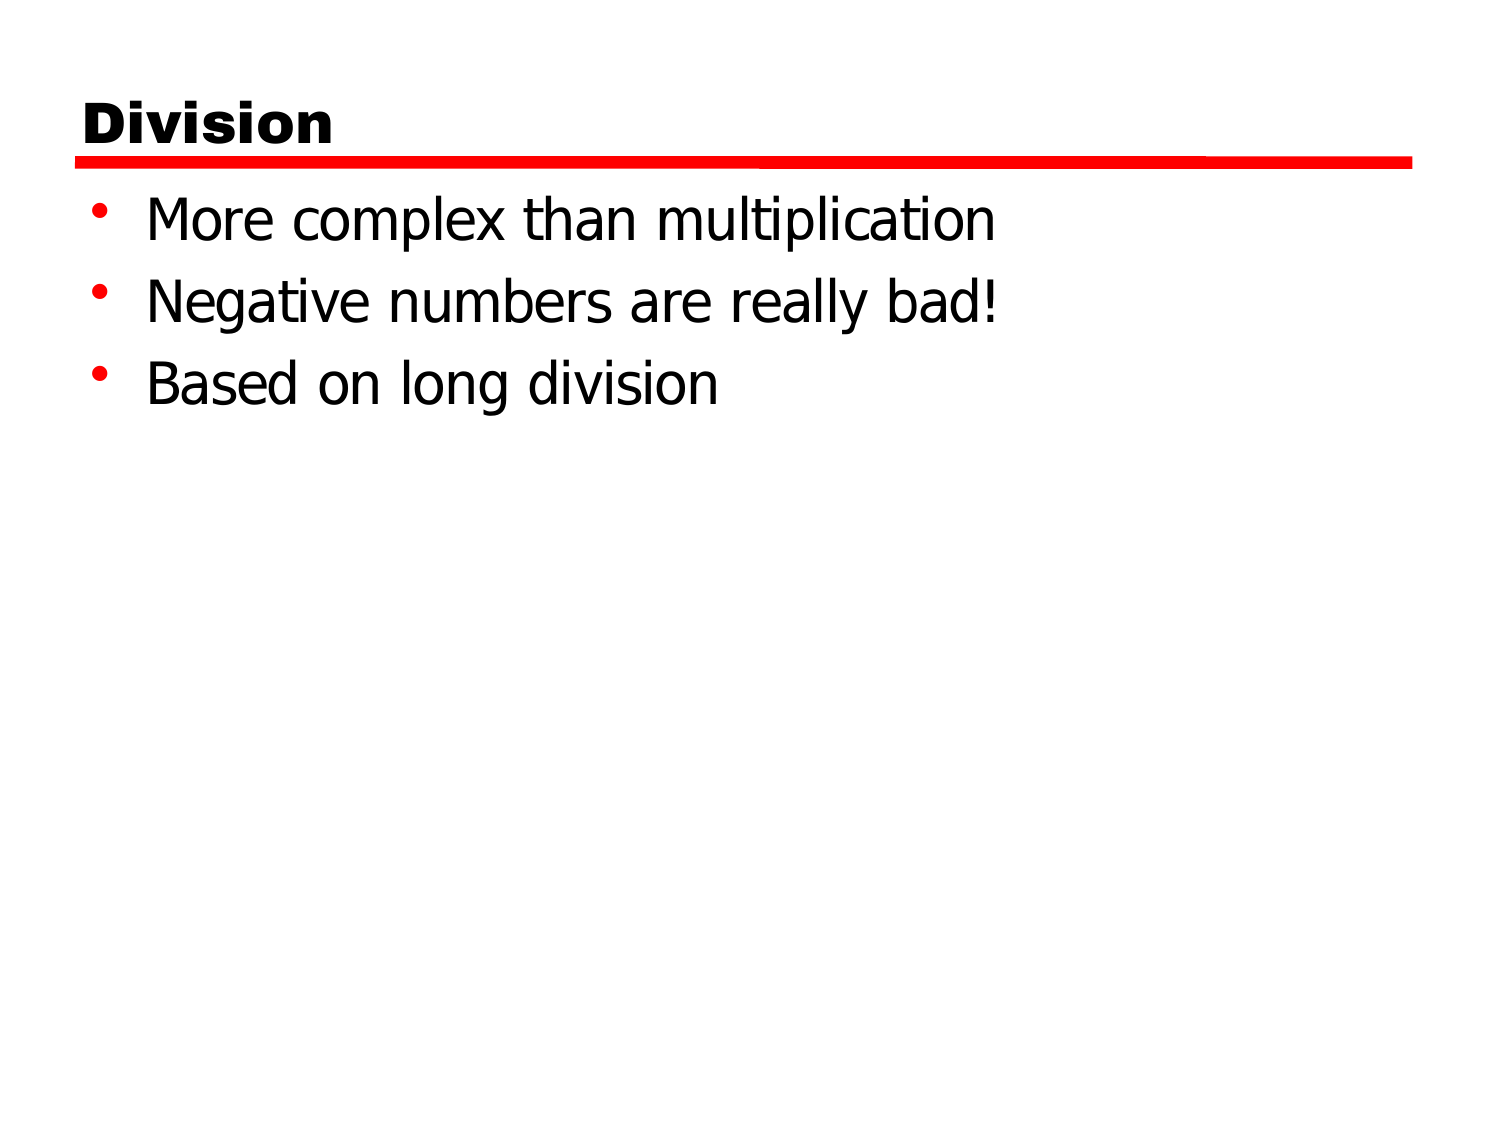

# Division
More complex than multiplication
Negative numbers are really bad!
Based on long division